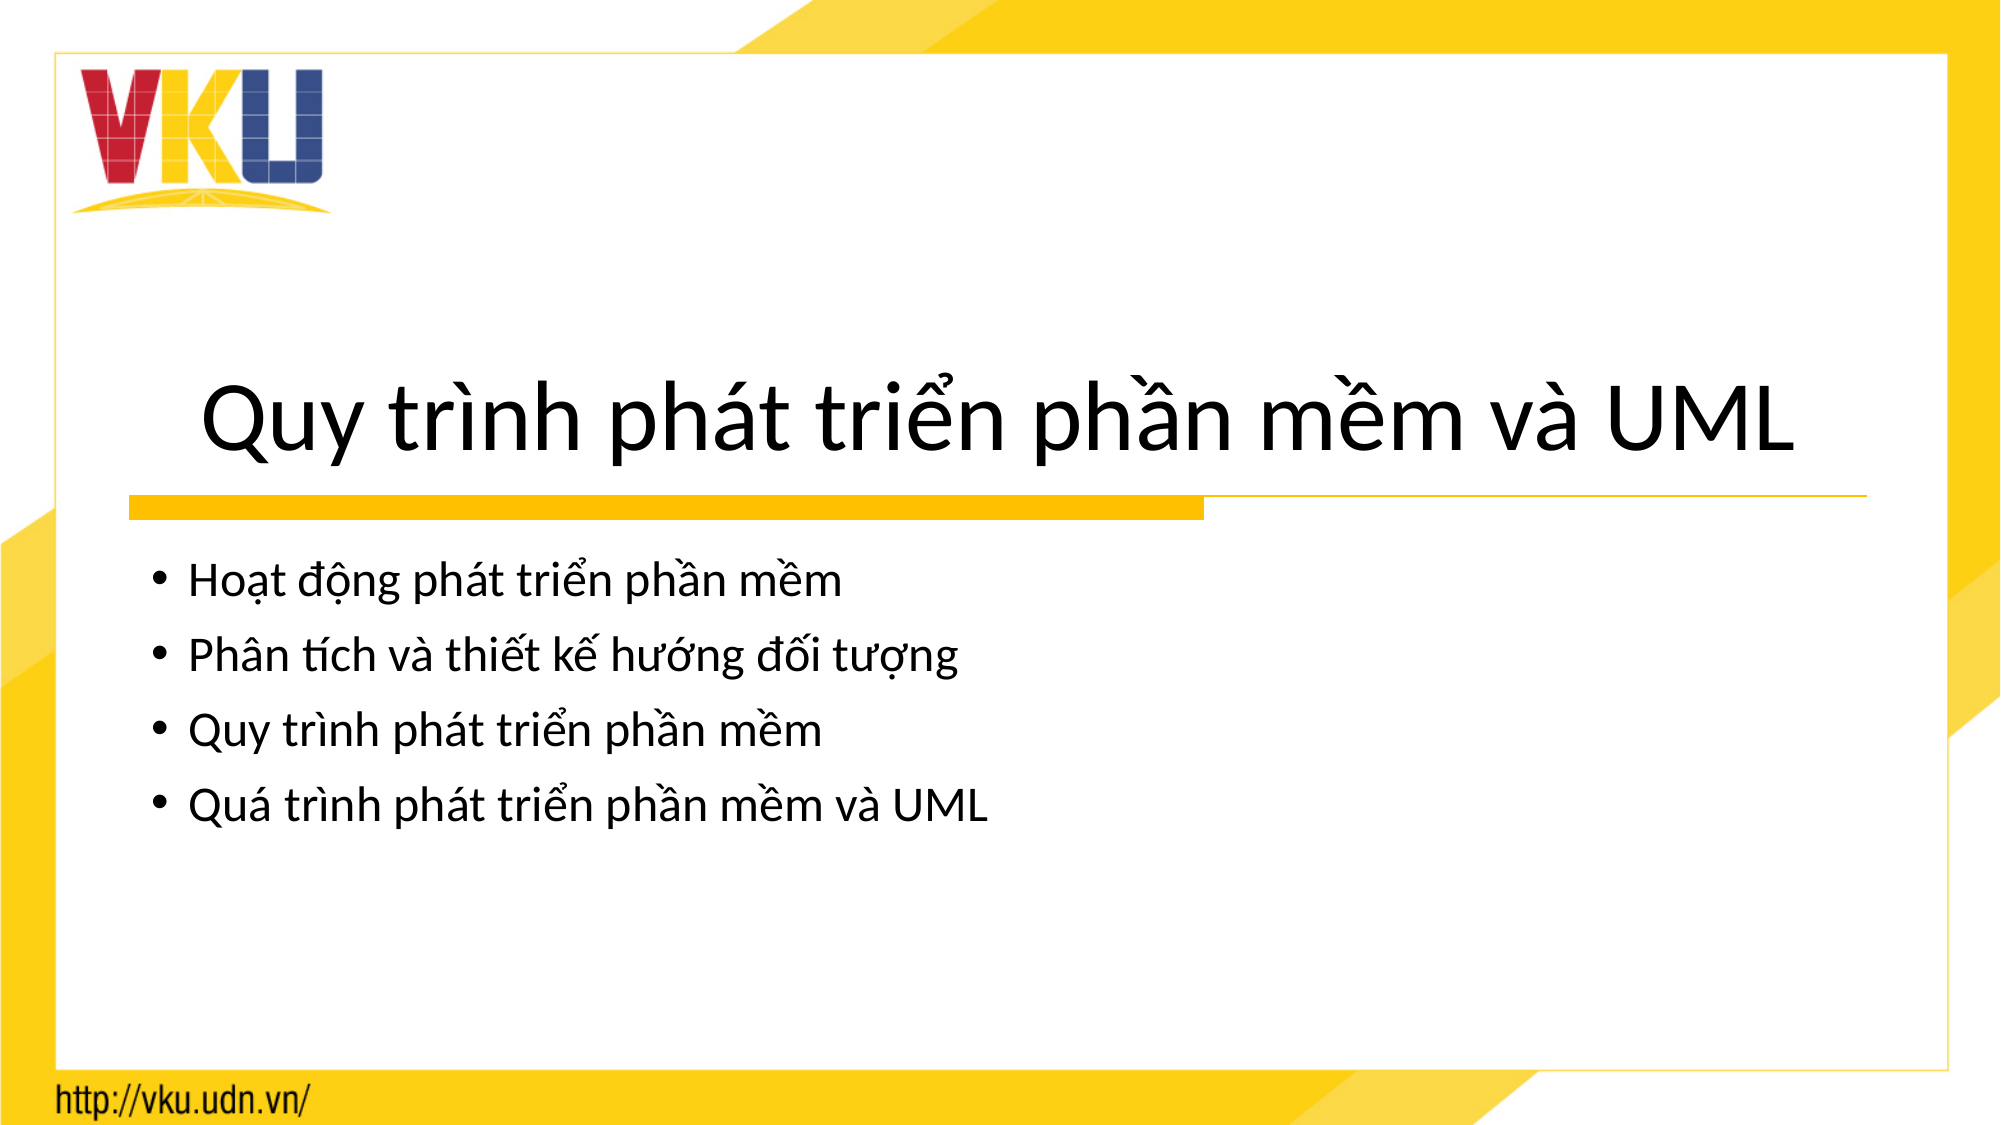

# Quy trình phát triển phần mềm và UML
Hoạt động phát triển phần mềm
Phân tích và thiết kế hướng đối tượng
Quy trình phát triển phần mềm
Quá trình phát triển phần mềm và UML